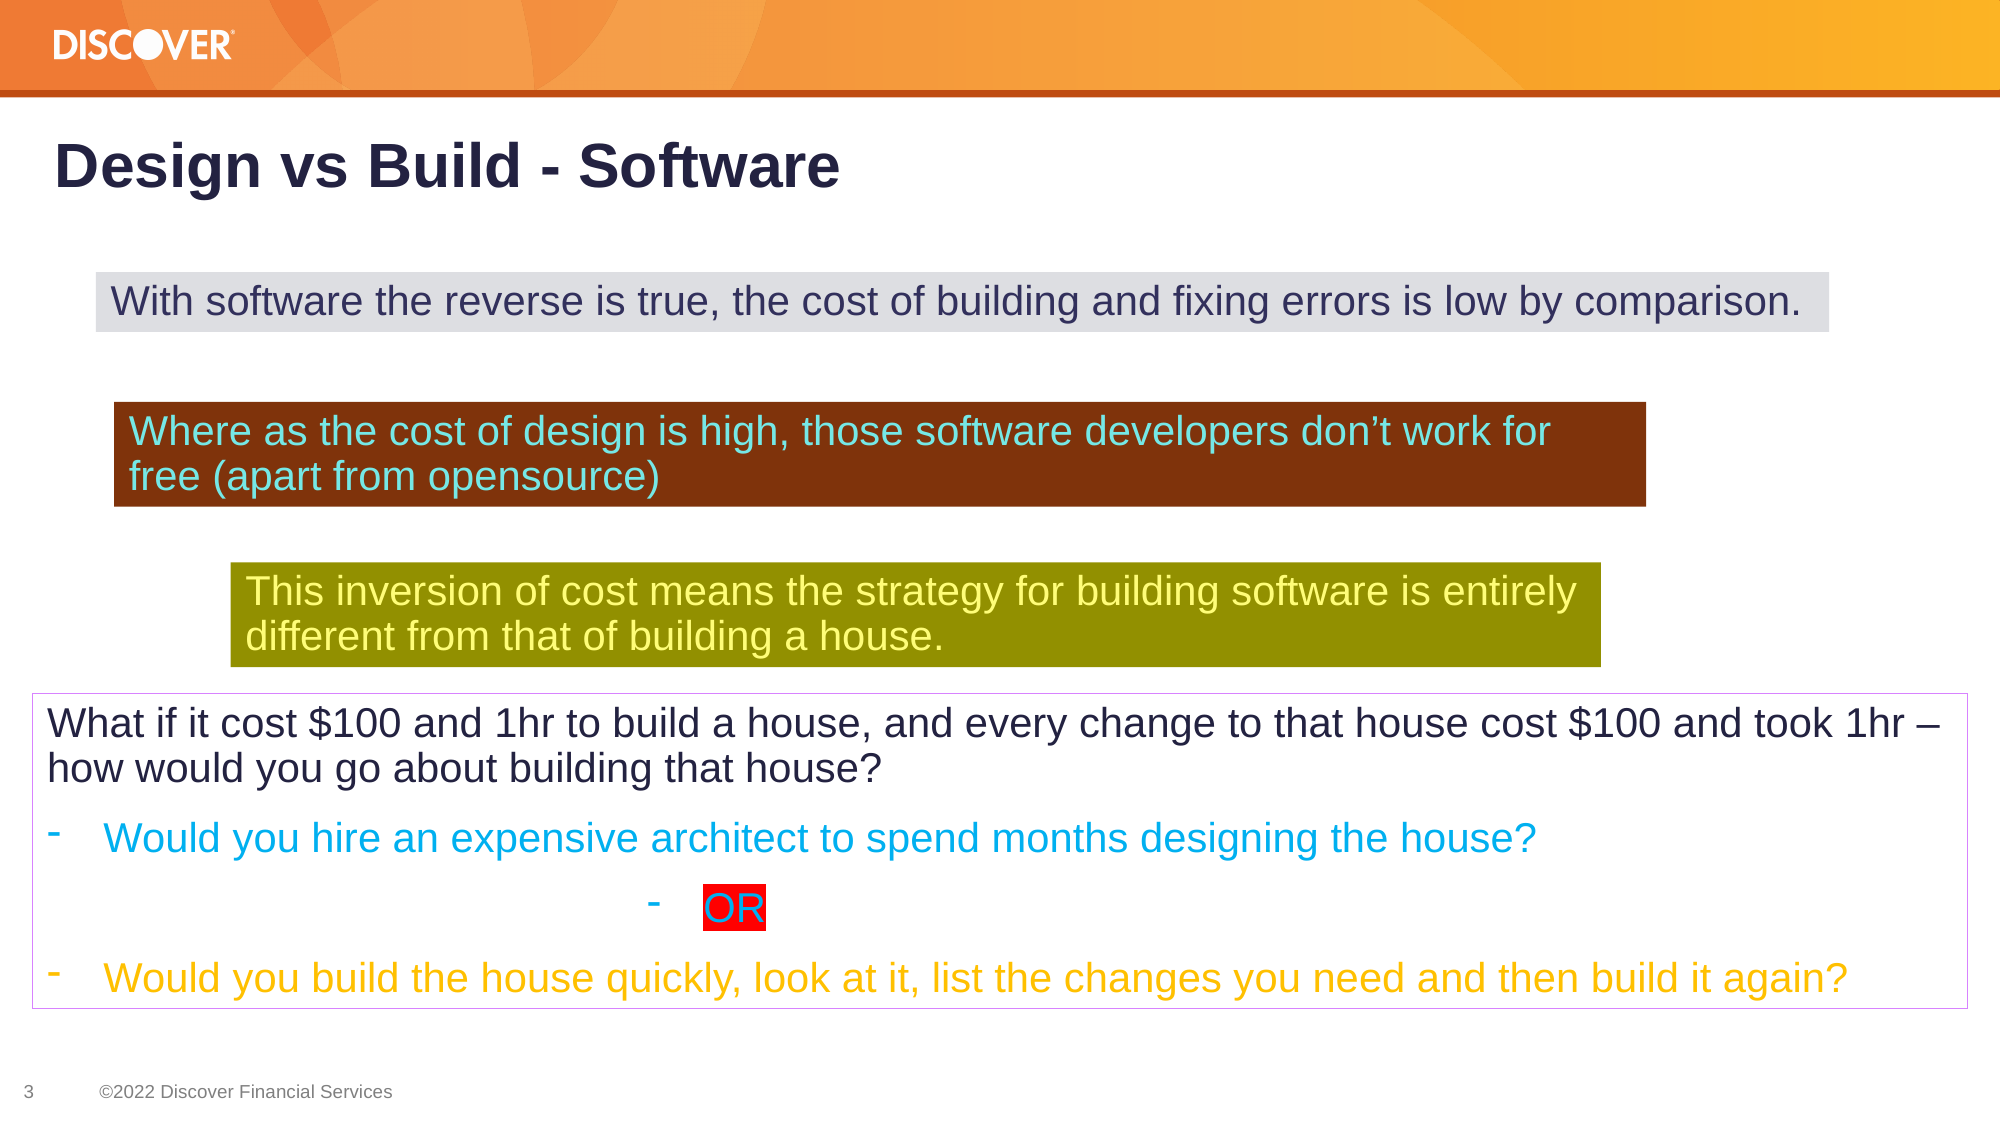

# Design vs Build - Software
With software the reverse is true, the cost of building and fixing errors is low by comparison.
Where as the cost of design is high, those software developers don’t work for free (apart from opensource)
This inversion of cost means the strategy for building software is entirely different from that of building a house.
What if it cost $100 and 1hr to build a house, and every change to that house cost $100 and took 1hr – how would you go about building that house?
Would you hire an expensive architect to spend months designing the house?
OR
Would you build the house quickly, look at it, list the changes you need and then build it again?